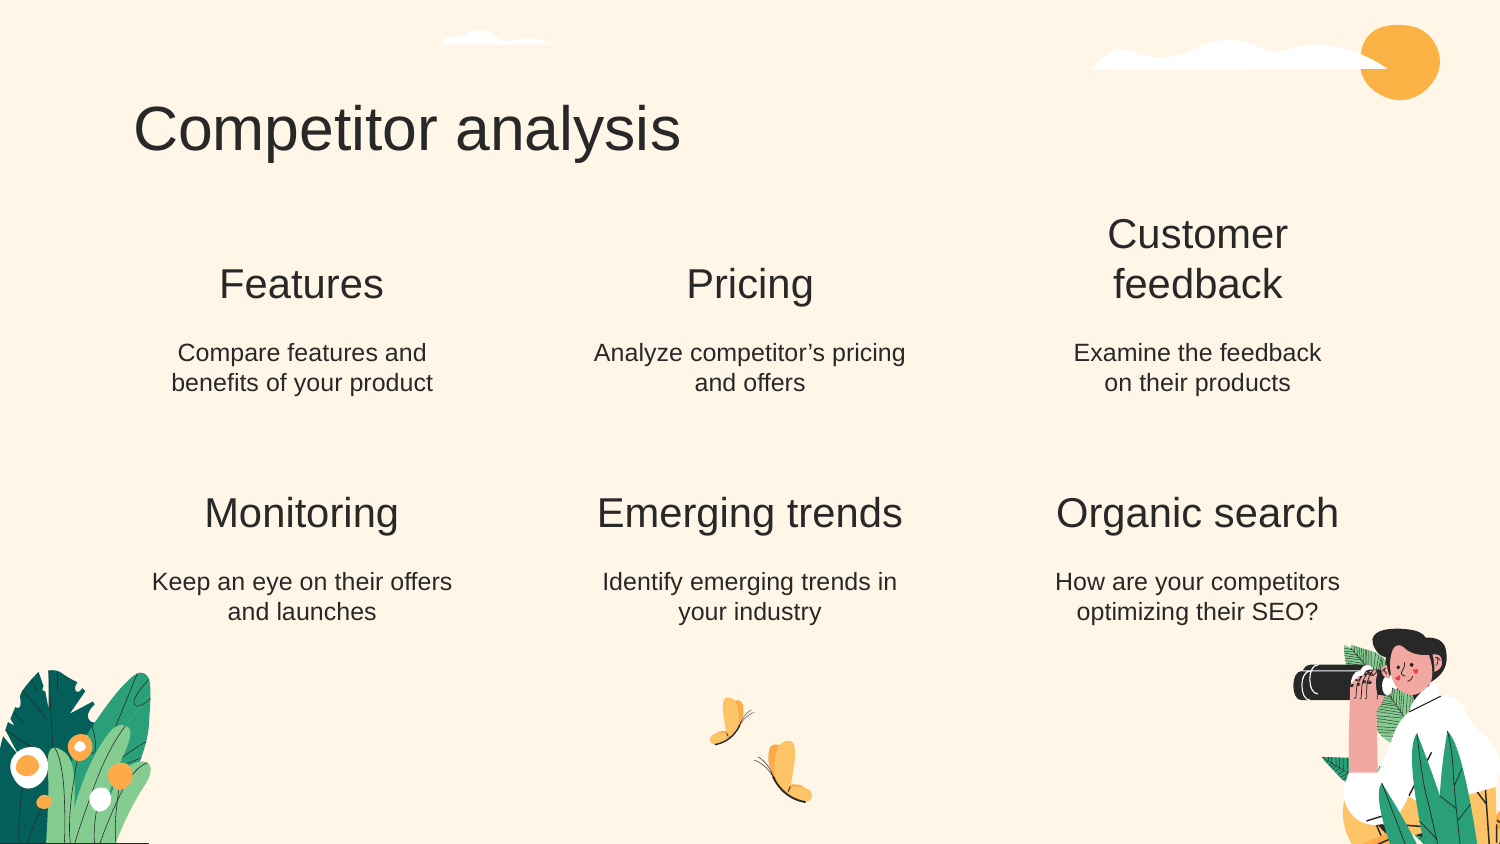

# Competitor analysis
Customer feedback
Features
Pricing
Compare features and benefits of your product
Analyze competitor’s pricing and offers
Examine the feedback
on their products
Monitoring
Emerging trends
Organic search
Keep an eye on their offers and launches

Identify emerging trends in your industry

How are your competitors optimizing their SEO?